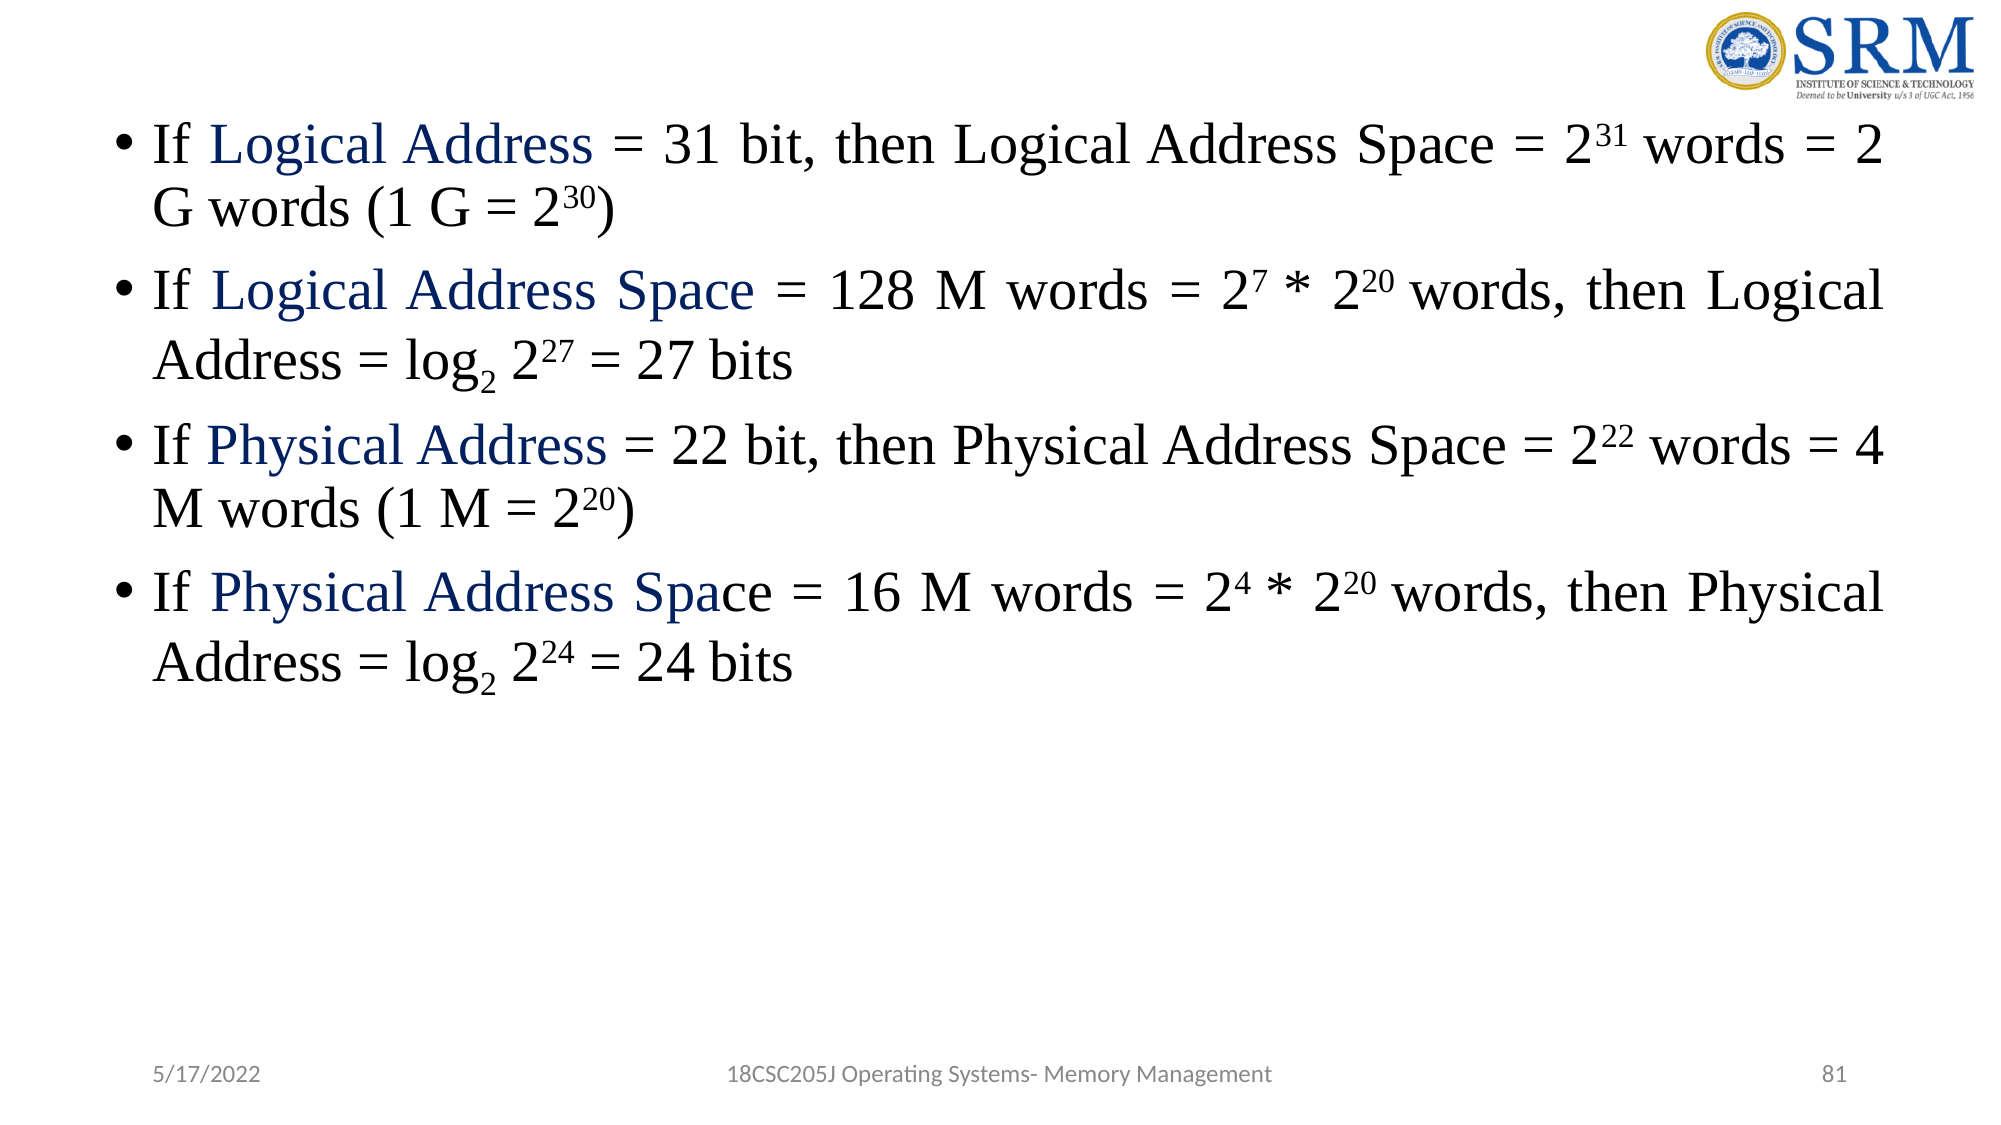

If Logical Address = 31 bit, then Logical Address Space = 231 words = 2 G words (1 G = 230)
If Logical Address Space = 128 M words = 27 * 220 words, then Logical Address = log2 227 = 27 bits
If Physical Address = 22 bit, then Physical Address Space = 222 words = 4 M words (1 M = 220)
If Physical Address Space = 16 M words = 24 * 220 words, then Physical Address = log2 224 = 24 bits

5/17/2022
18CSC205J Operating Systems- Memory Management
81